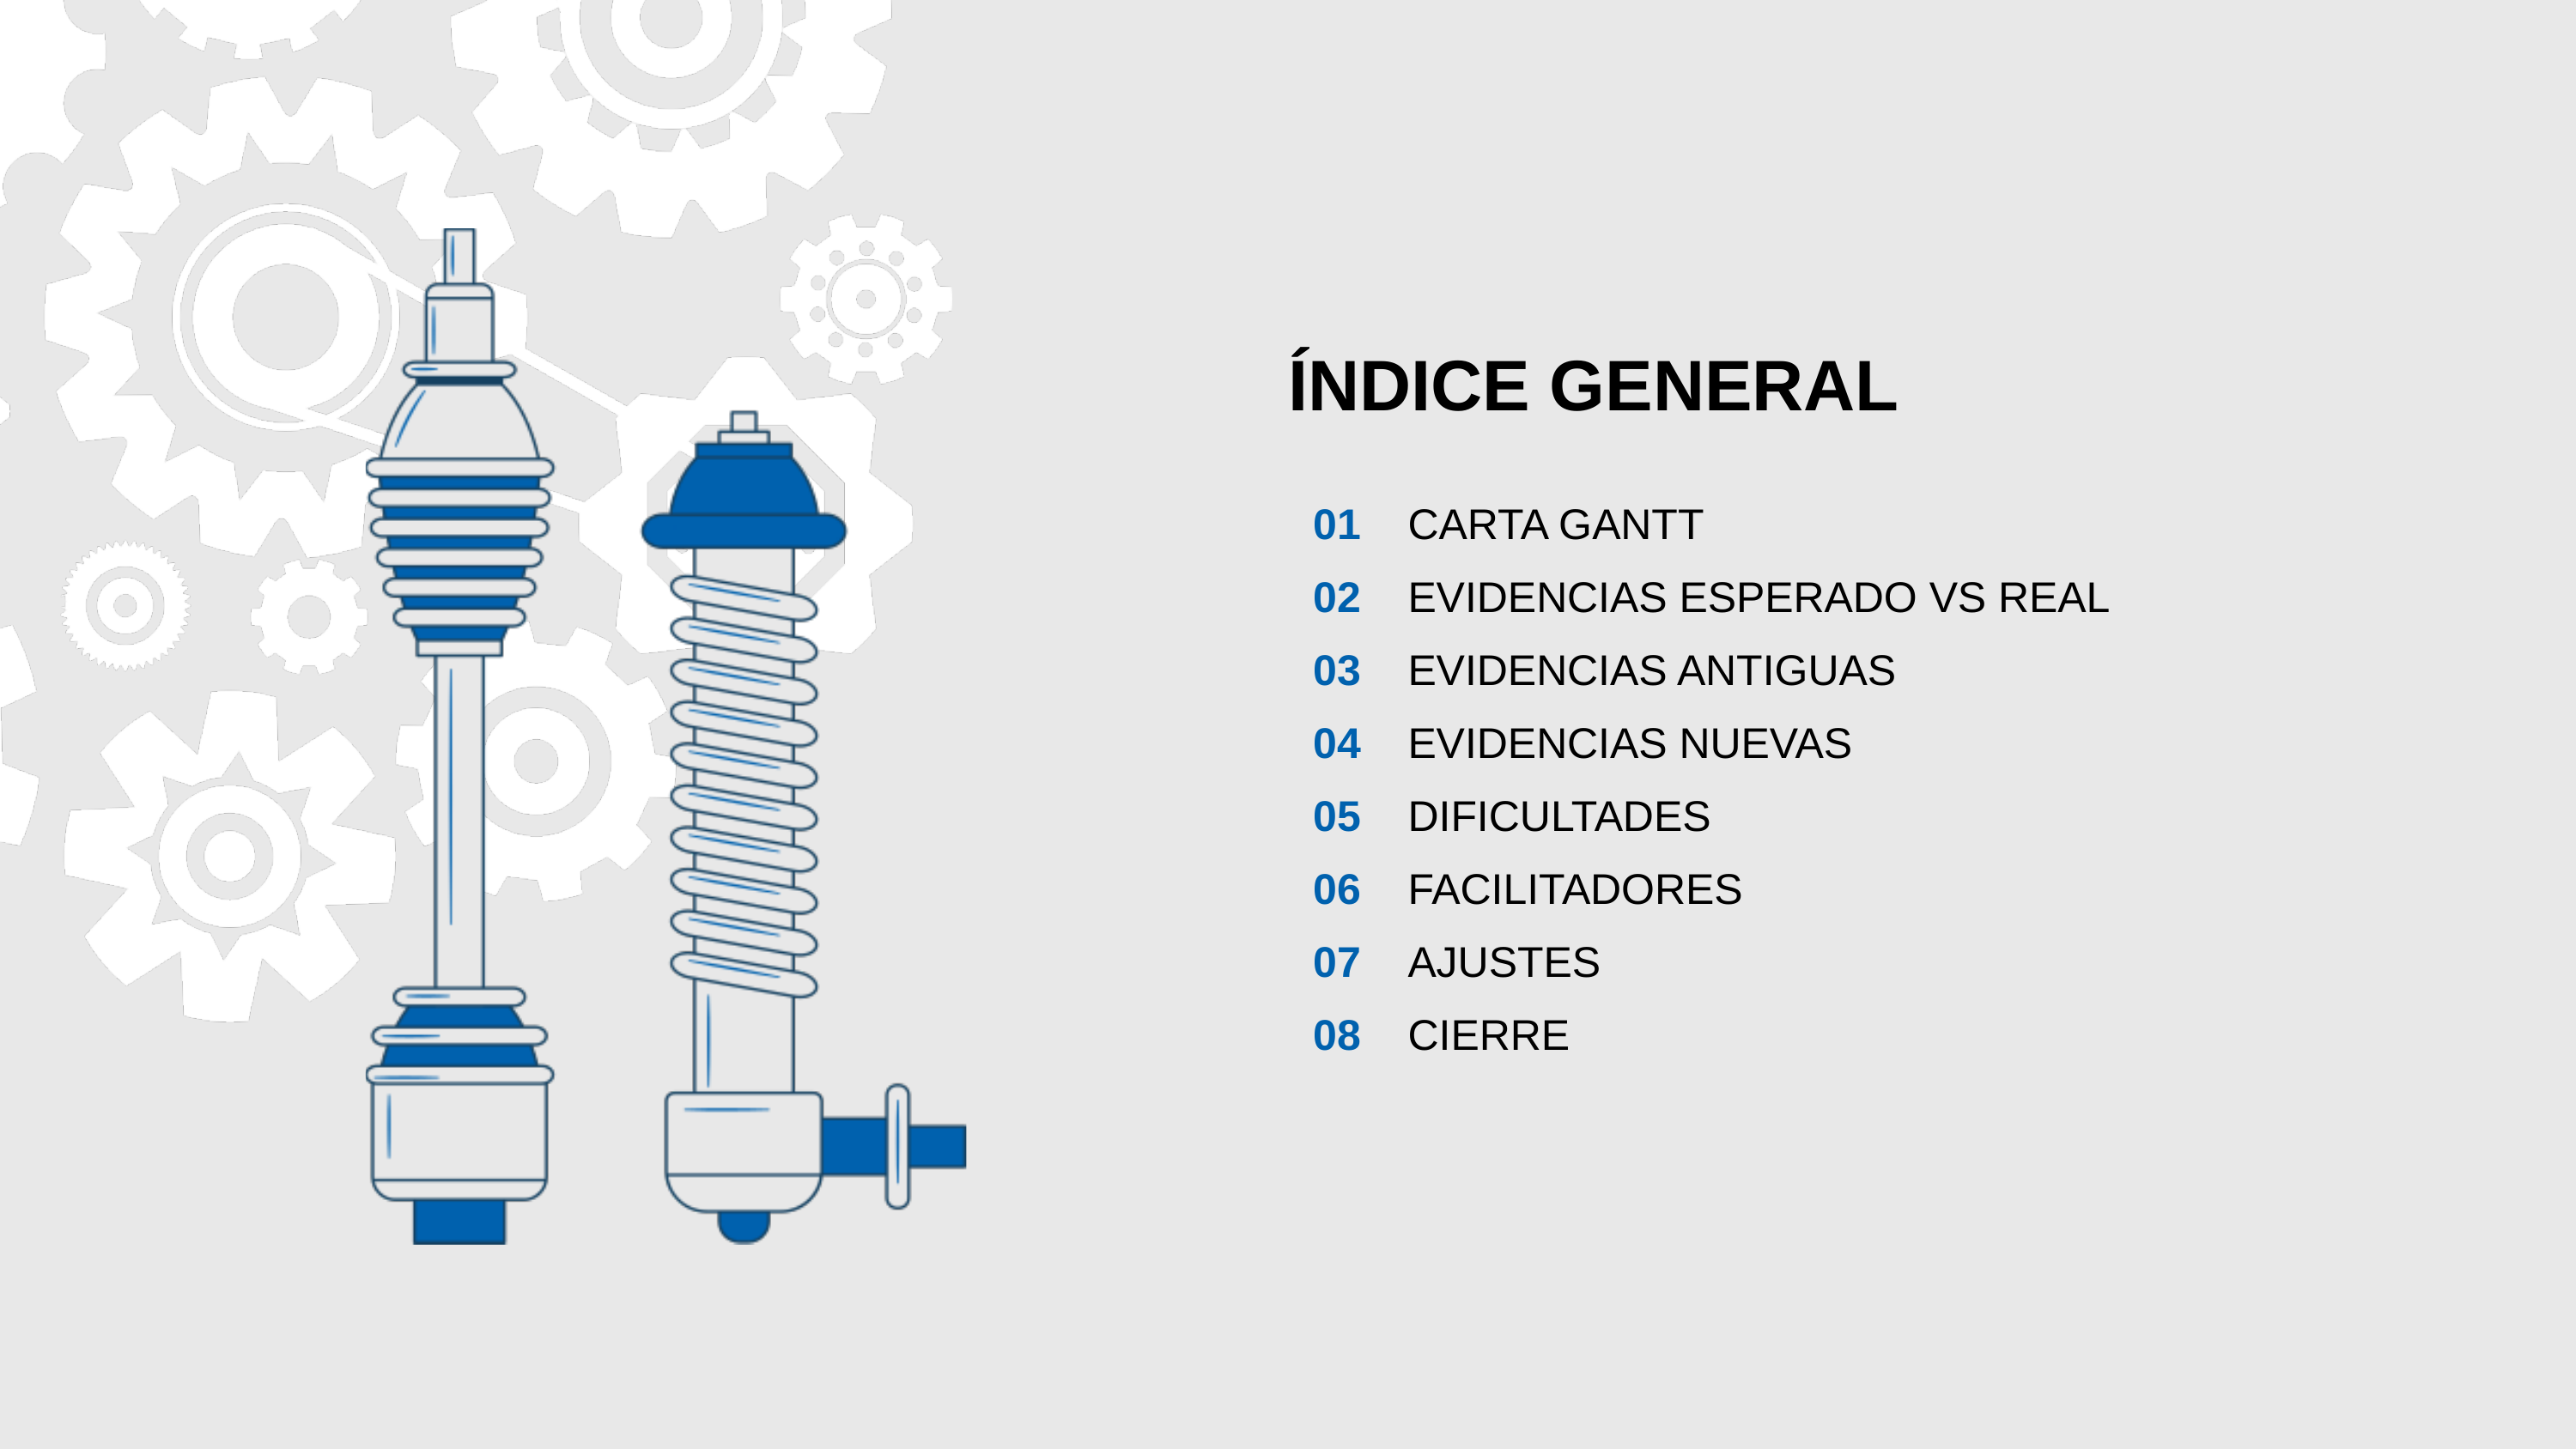

ÍNDICE GENERAL
01
02
03
04
05
06
07
08

CARTA GANTT
EVIDENCIAS ESPERADO VS REAL
EVIDENCIAS ANTIGUAS
EVIDENCIAS NUEVAS
DIFICULTADES
FACILITADORES
AJUSTES
CIERRE